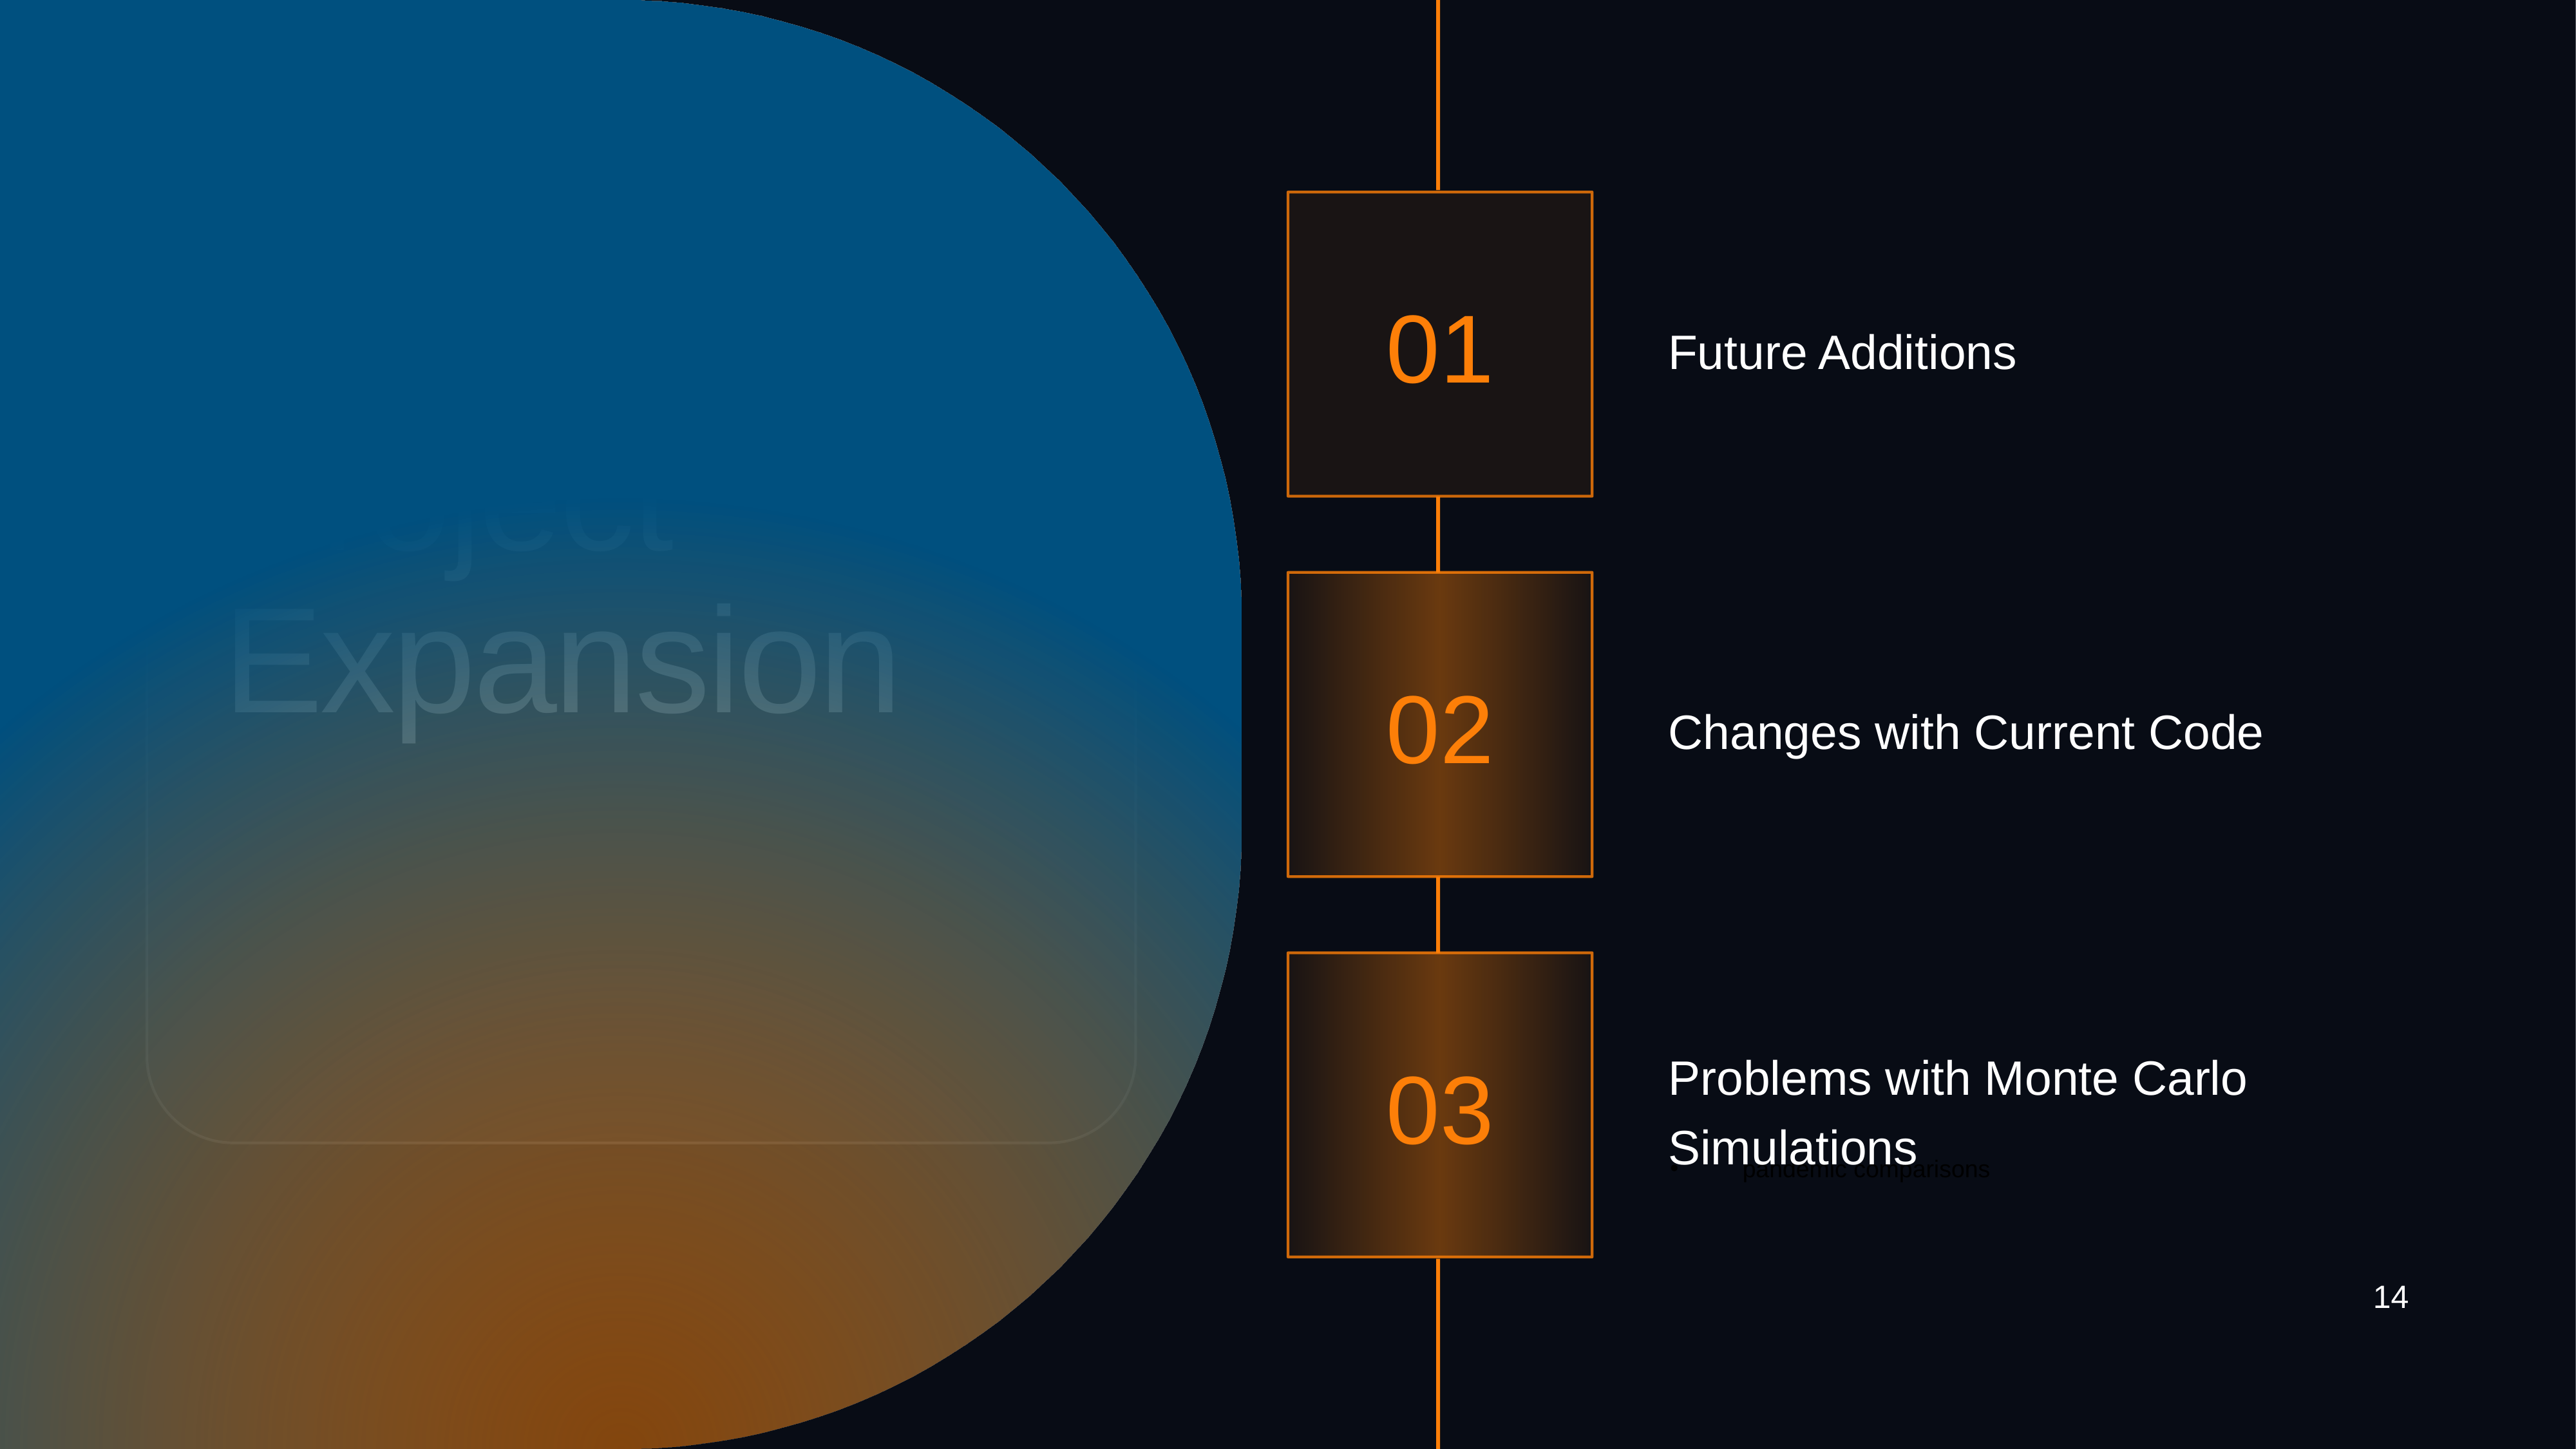

01

Future Additions
Project Expansion

02
Changes with Current Code

03
Problems with Monte Carlo Simulations
pandemic comparisons
14